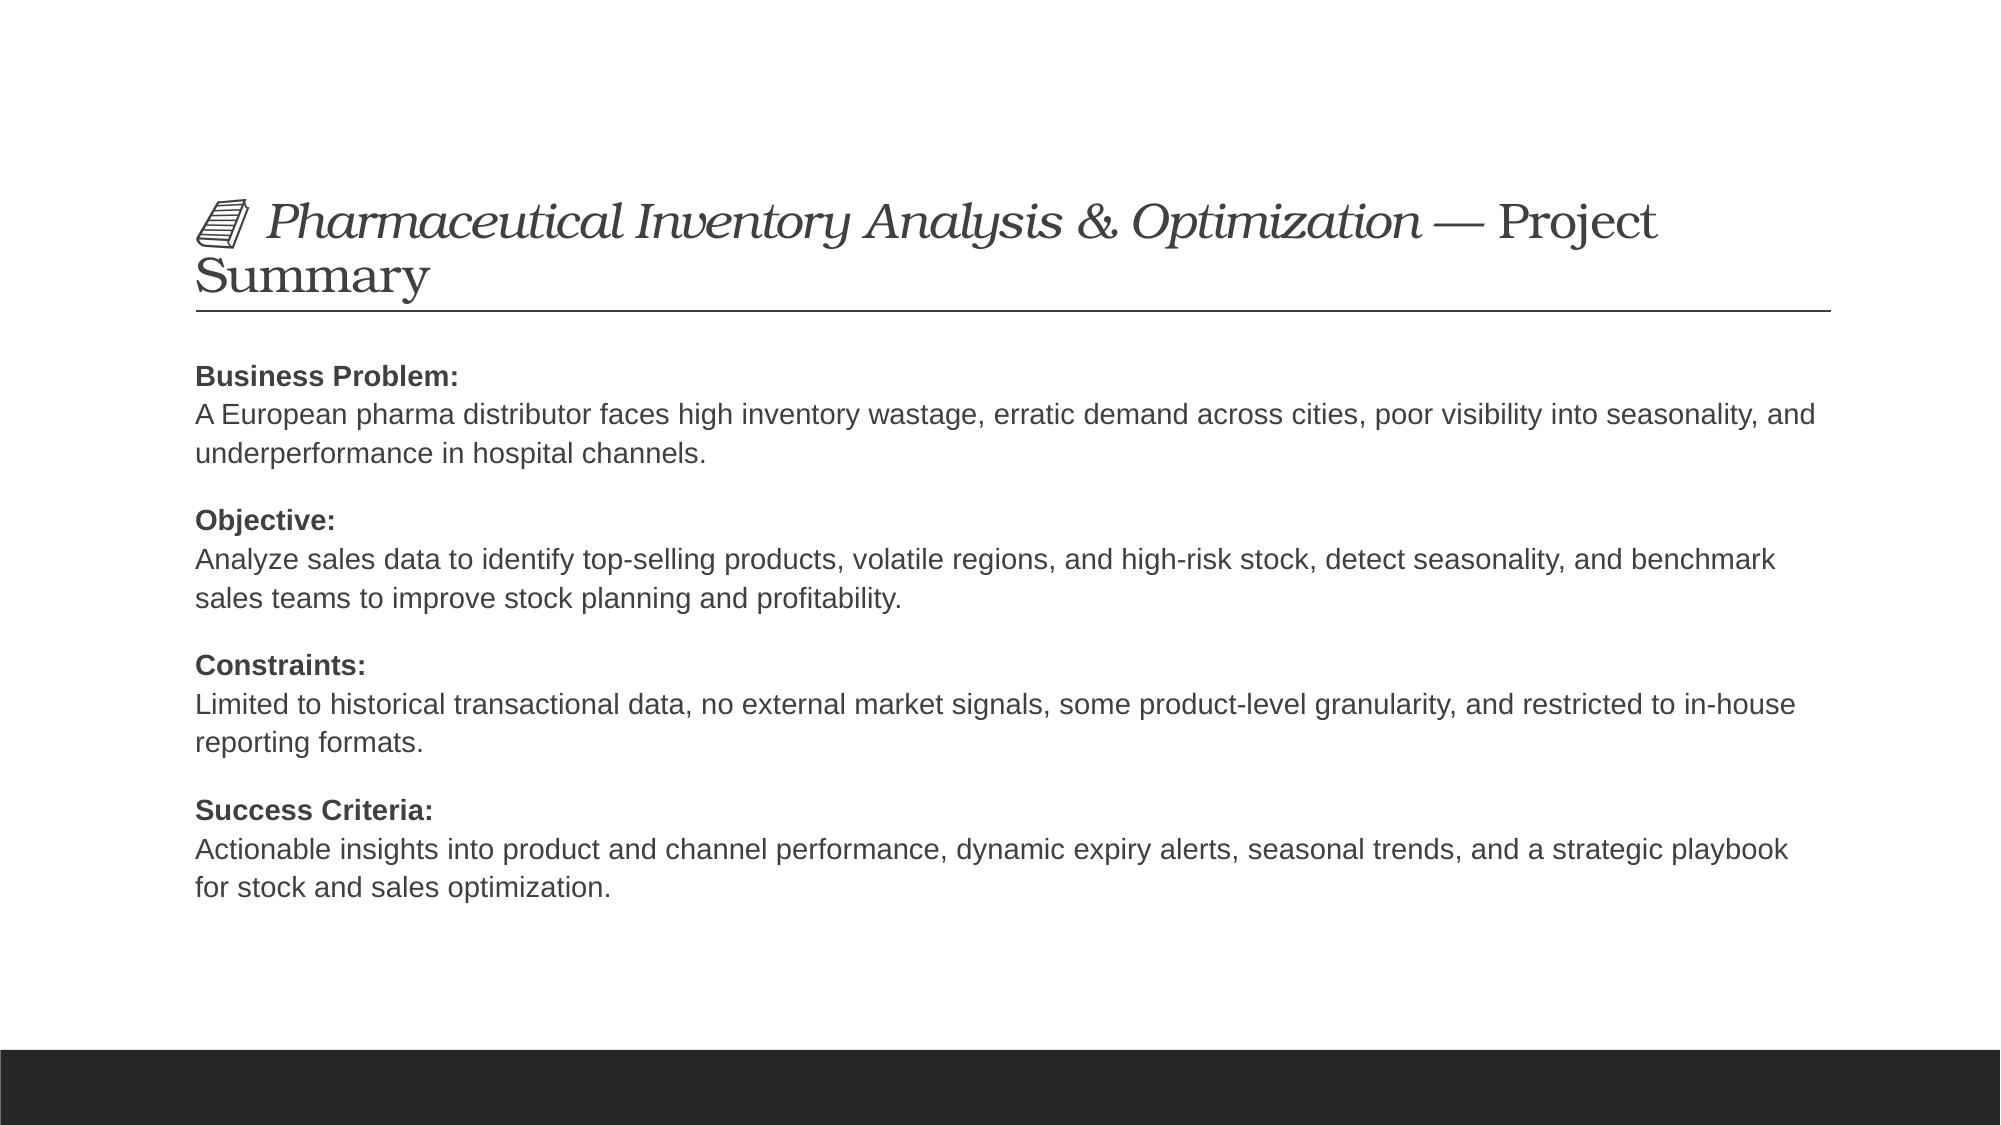

# 📘 Pharmaceutical Inventory Analysis & Optimization — Project Summary
Business Problem:
A European pharma distributor faces high inventory wastage, erratic demand across cities, poor visibility into seasonality, and underperformance in hospital channels.
Objective:
Analyze sales data to identify top-selling products, volatile regions, and high-risk stock, detect seasonality, and benchmark sales teams to improve stock planning and profitability.
Constraints:
Limited to historical transactional data, no external market signals, some product-level granularity, and restricted to in-house reporting formats.
Success Criteria:
Actionable insights into product and channel performance, dynamic expiry alerts, seasonal trends, and a strategic playbook for stock and sales optimization.